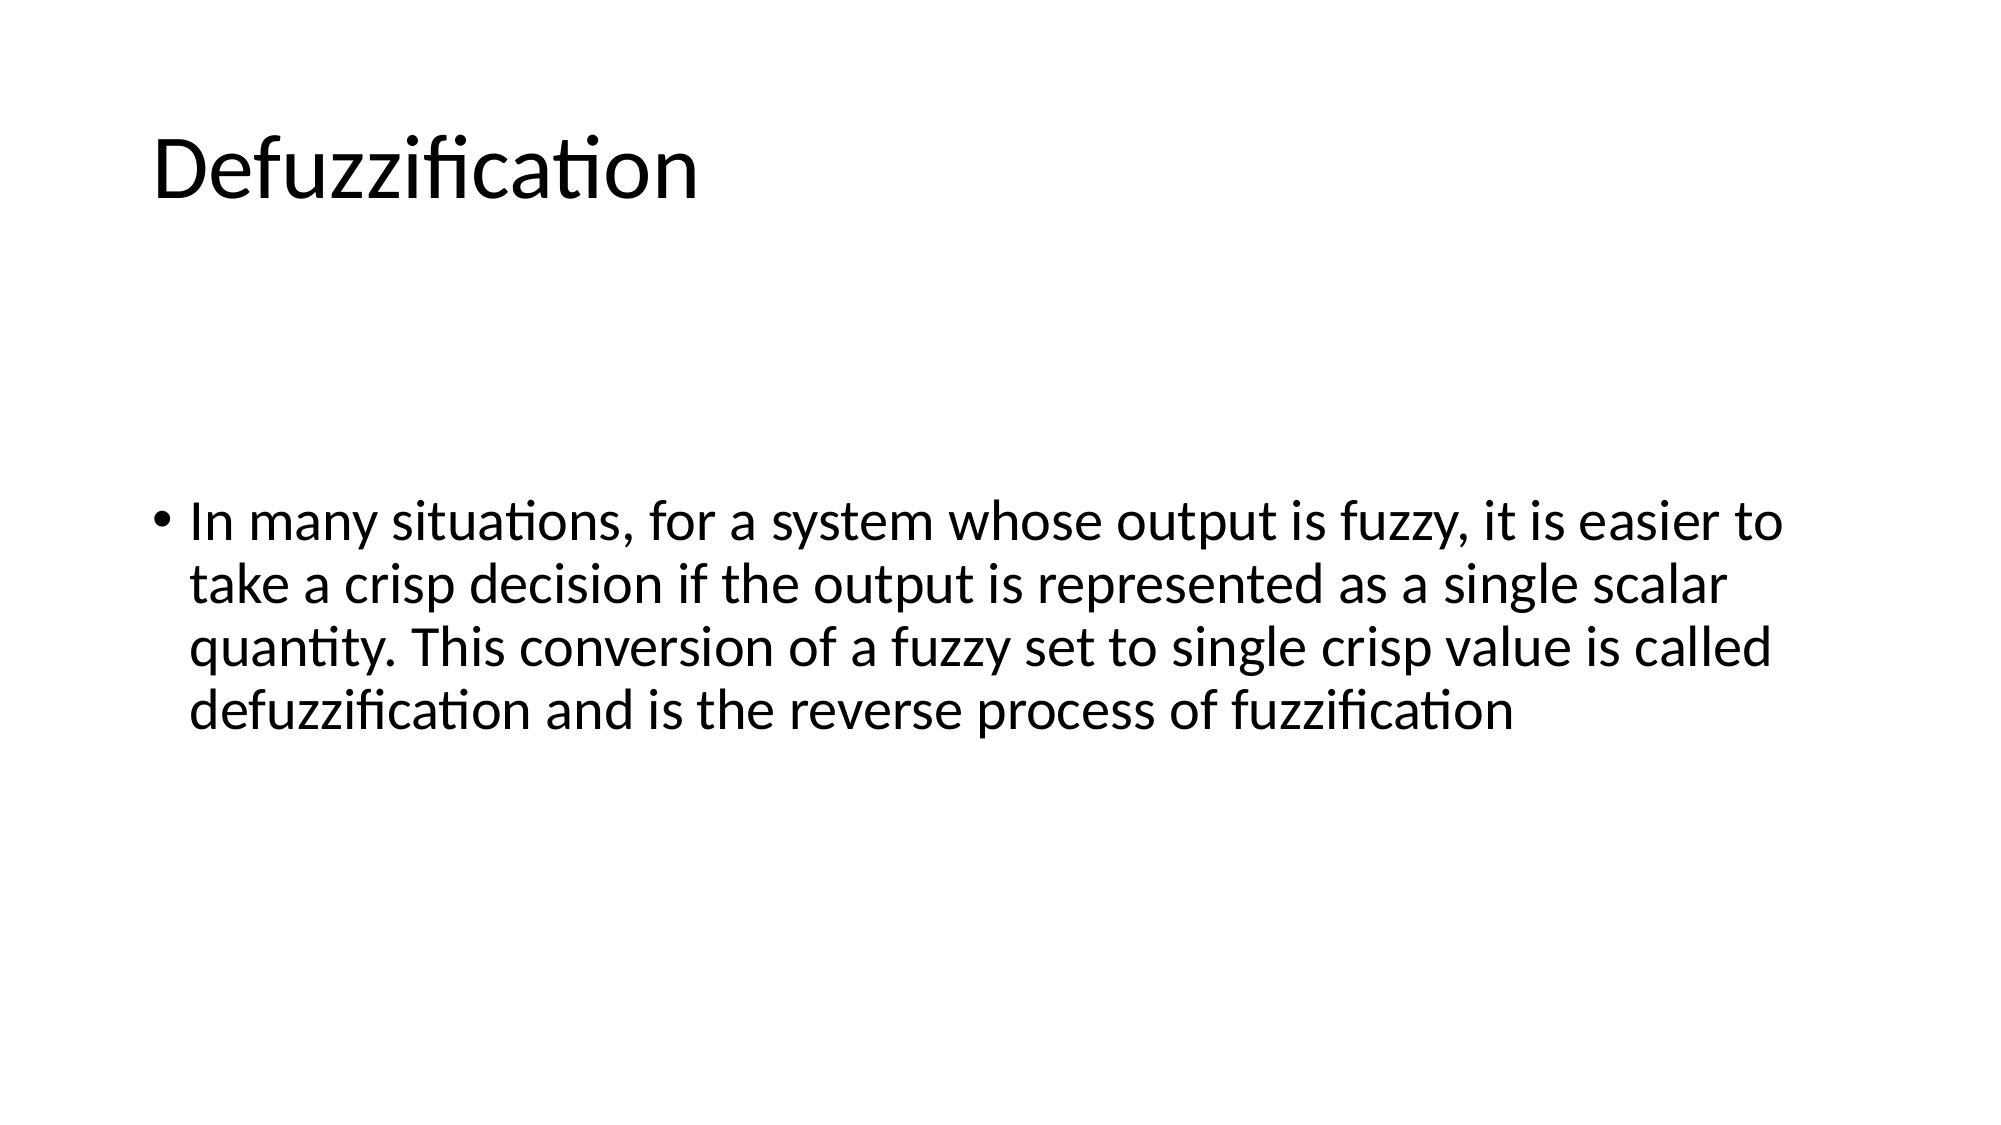

# Defuzzification
In many situations, for a system whose output is fuzzy, it is easier to take a crisp decision if the output is represented as a single scalar quantity. This conversion of a fuzzy set to single crisp value is called defuzzification and is the reverse process of fuzzification